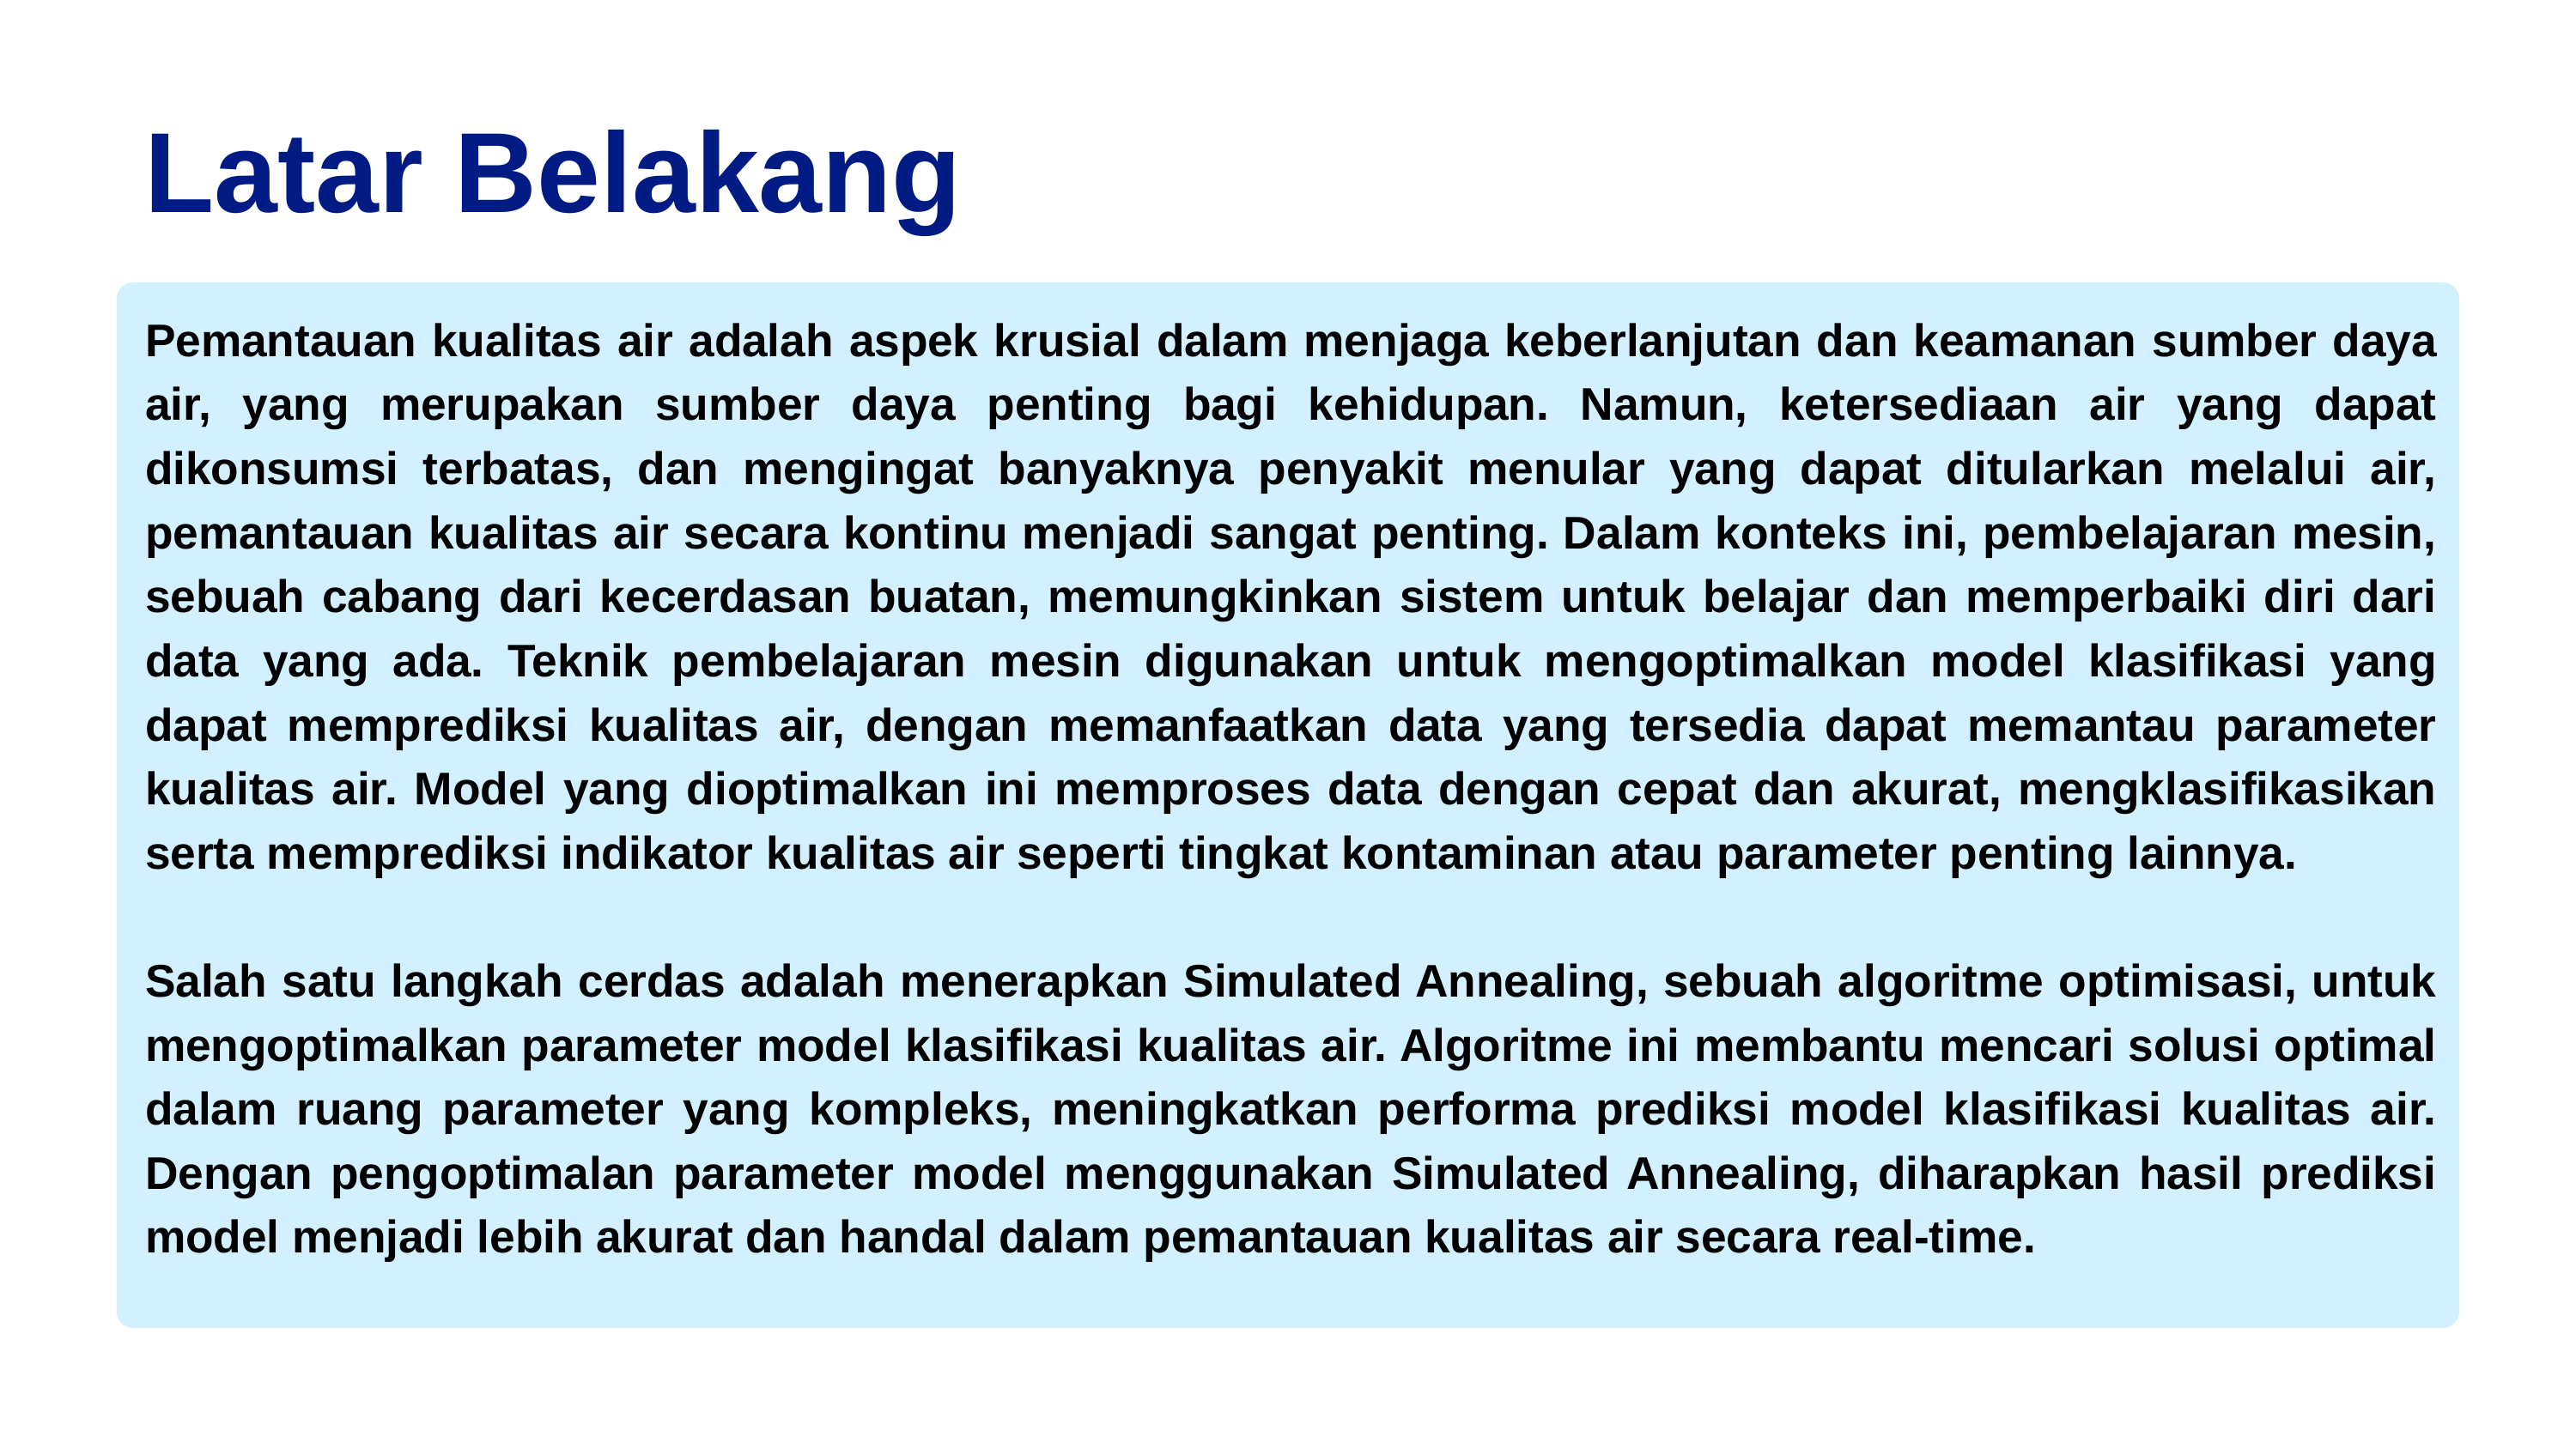

Latar Belakang
Pemantauan kualitas air adalah aspek krusial dalam menjaga keberlanjutan dan keamanan sumber daya air, yang merupakan sumber daya penting bagi kehidupan. Namun, ketersediaan air yang dapat dikonsumsi terbatas, dan mengingat banyaknya penyakit menular yang dapat ditularkan melalui air, pemantauan kualitas air secara kontinu menjadi sangat penting. Dalam konteks ini, pembelajaran mesin, sebuah cabang dari kecerdasan buatan, memungkinkan sistem untuk belajar dan memperbaiki diri dari data yang ada. Teknik pembelajaran mesin digunakan untuk mengoptimalkan model klasifikasi yang dapat memprediksi kualitas air, dengan memanfaatkan data yang tersedia dapat memantau parameter kualitas air. Model yang dioptimalkan ini memproses data dengan cepat dan akurat, mengklasifikasikan serta memprediksi indikator kualitas air seperti tingkat kontaminan atau parameter penting lainnya.

Salah satu langkah cerdas adalah menerapkan Simulated Annealing, sebuah algoritme optimisasi, untuk mengoptimalkan parameter model klasifikasi kualitas air. Algoritme ini membantu mencari solusi optimal dalam ruang parameter yang kompleks, meningkatkan performa prediksi model klasifikasi kualitas air. Dengan pengoptimalan parameter model menggunakan Simulated Annealing, diharapkan hasil prediksi model menjadi lebih akurat dan handal dalam pemantauan kualitas air secara real-time.